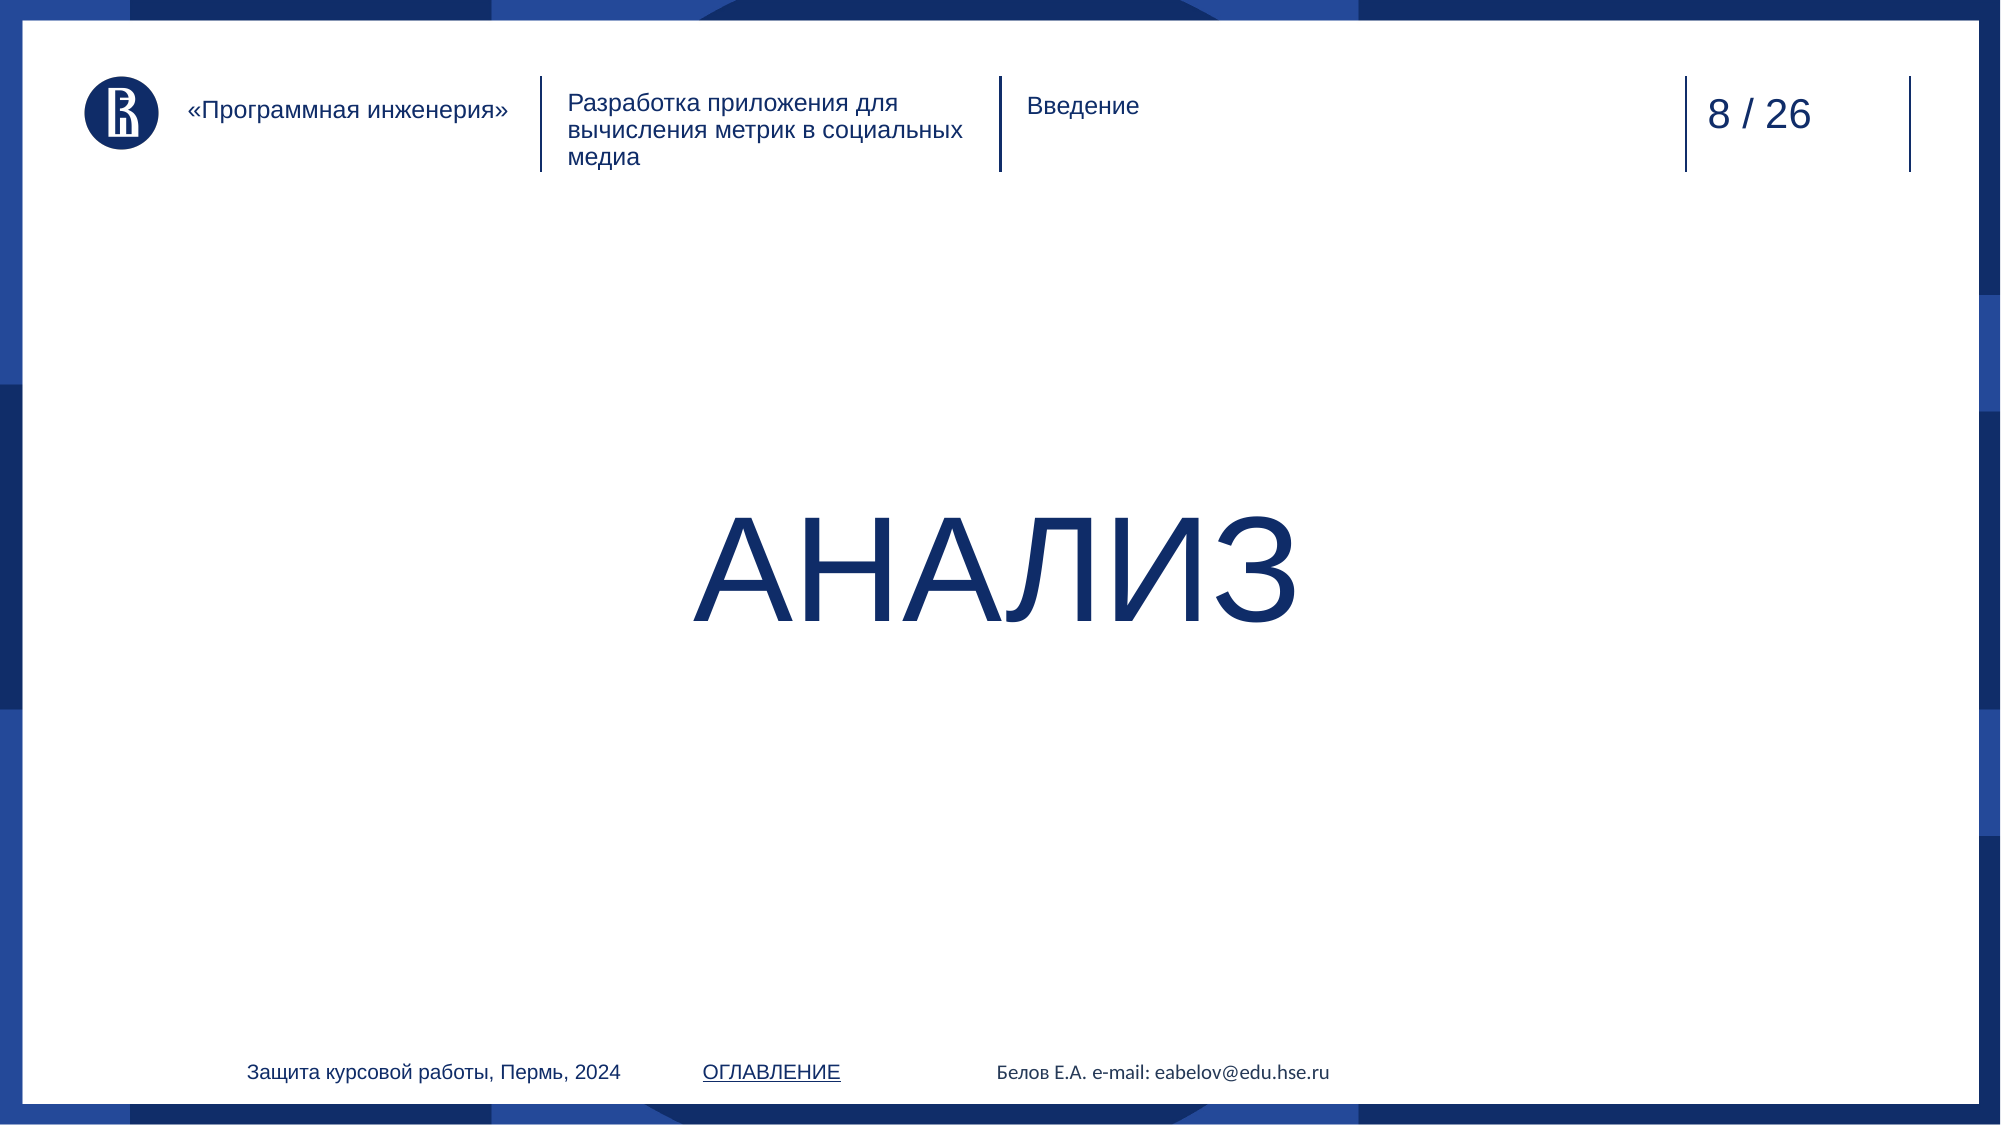

«Программная инженерия»
Разработка приложения для вычисления метрик в социальных медиа
Введение
АНАЛИЗ
Защита курсовой работы, Пермь, 2024	 ОГЛАВЛЕНИЕ 		Белов Е.А. e-mail: eabelov@edu.hse.ru